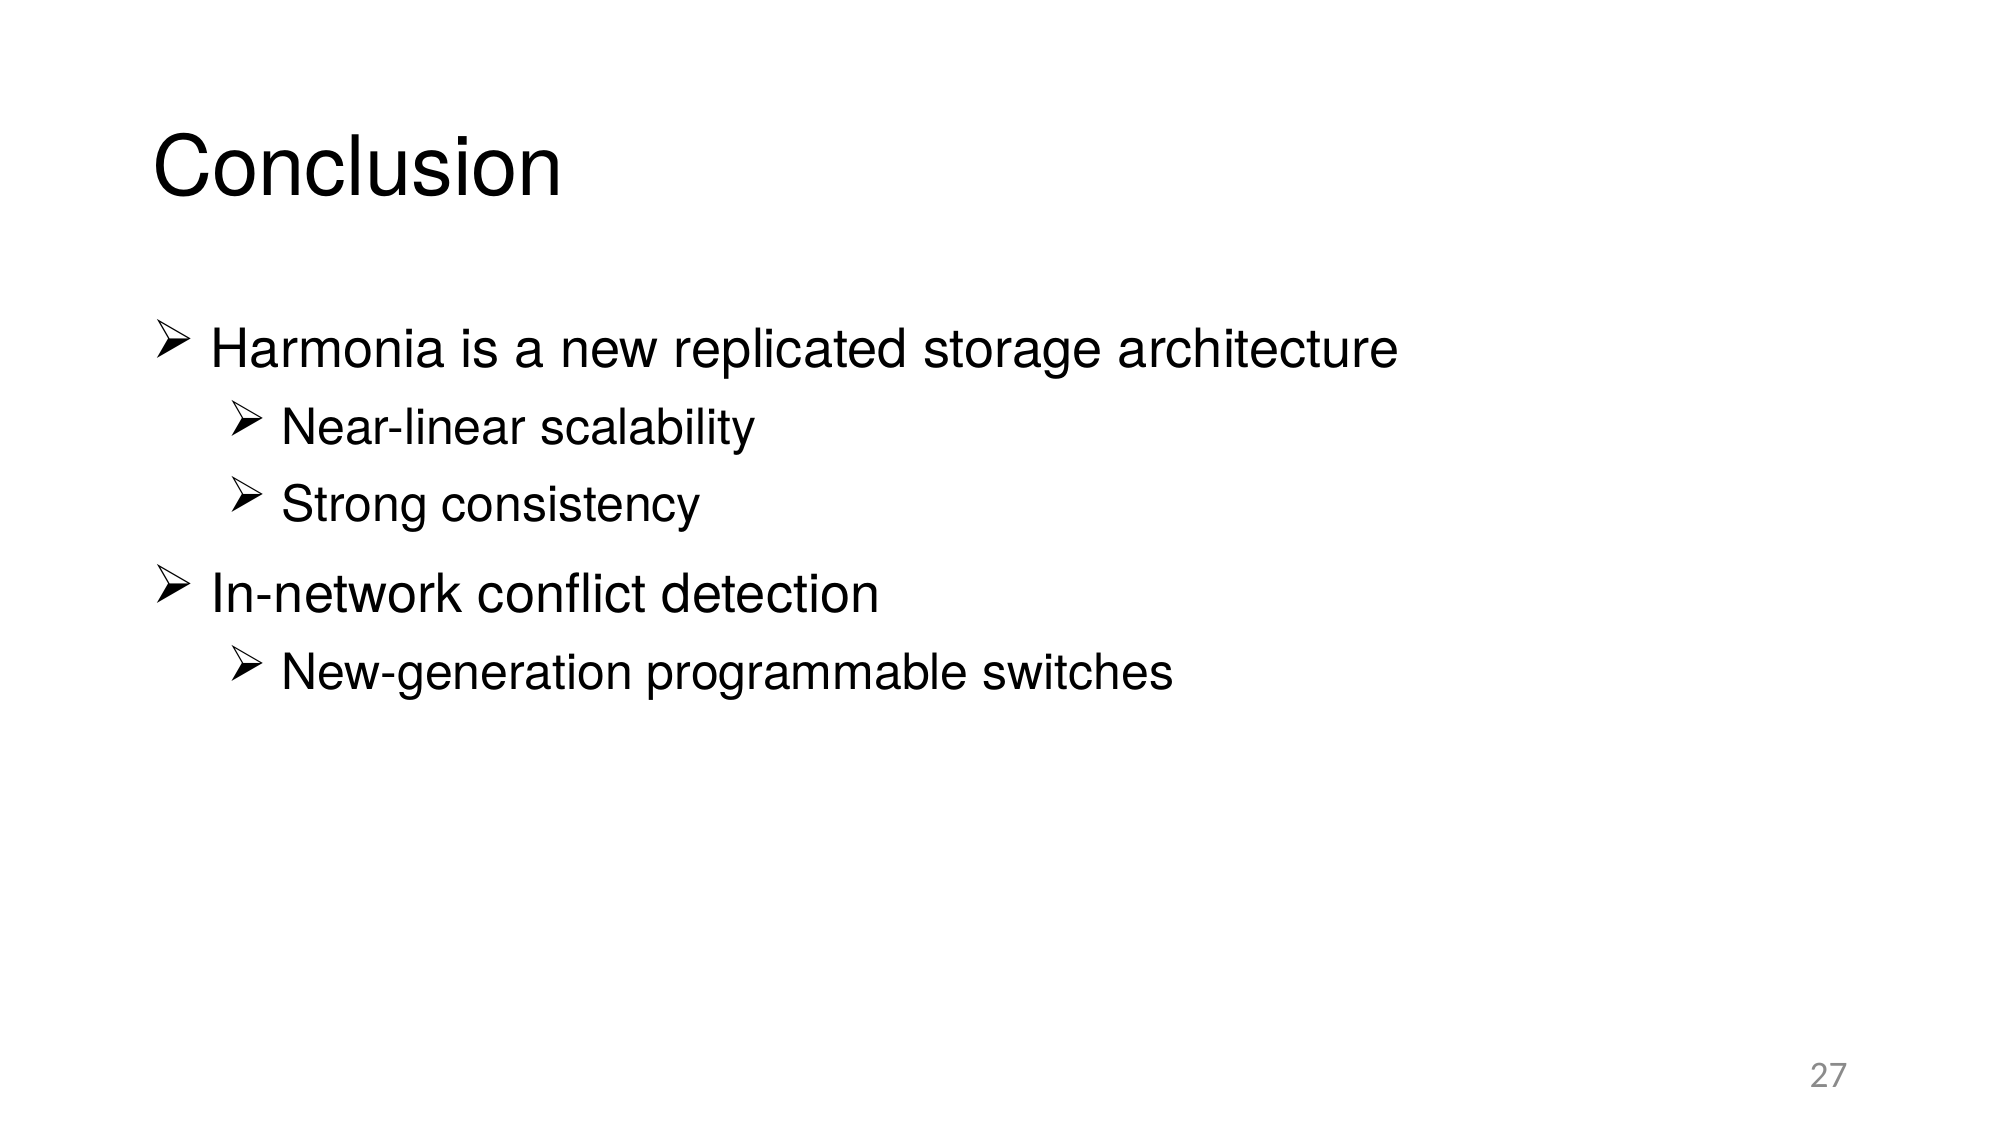

# Conclusion
 Harmonia is a new replicated storage architecture
 Near-linear scalability
 Strong consistency
 In-network conflict detection
 New-generation programmable switches
27